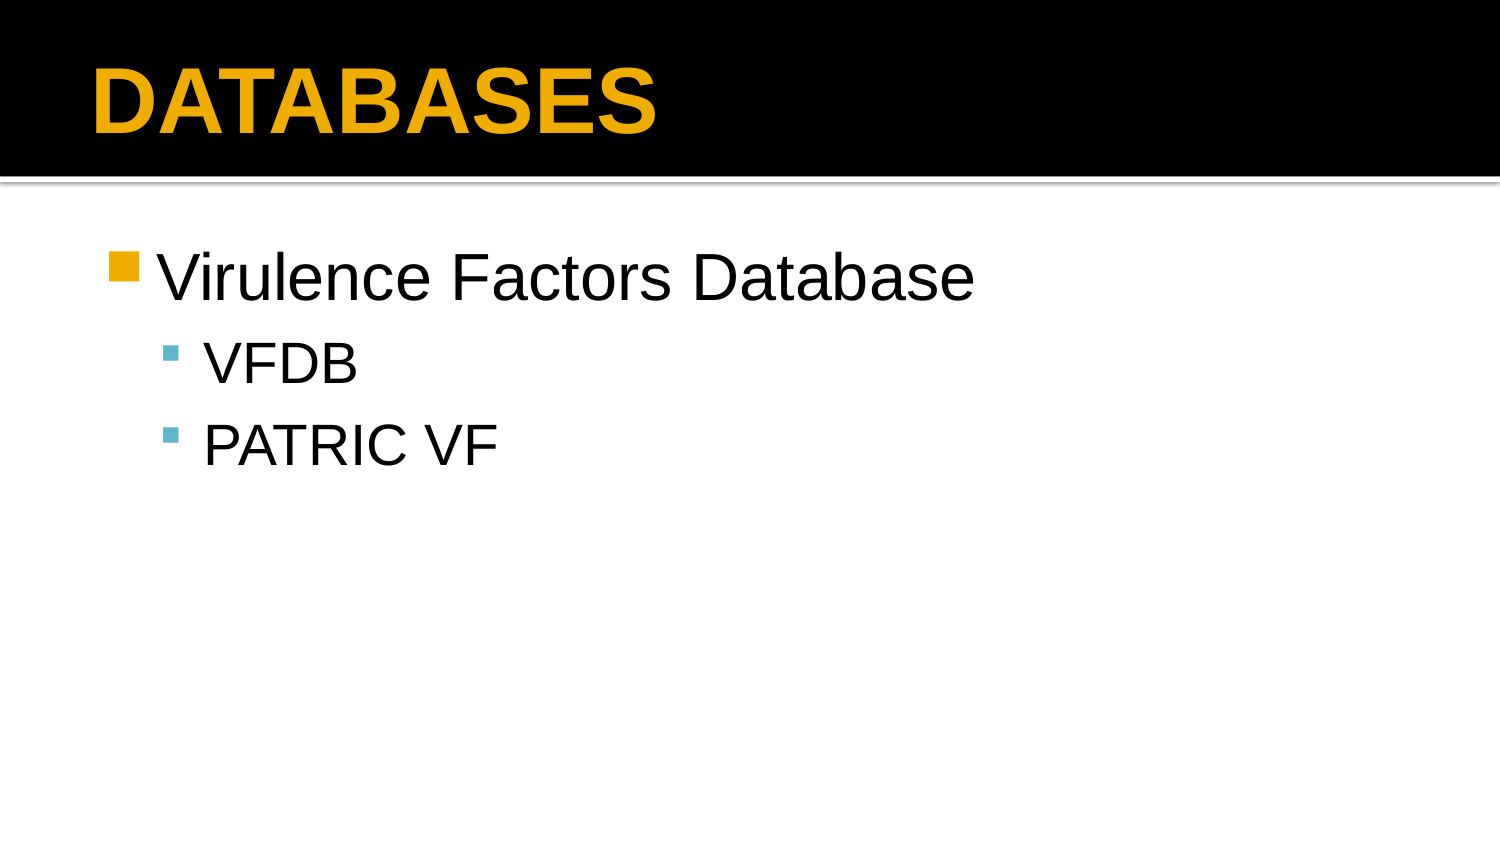

# DATABASES
Virulence Factors Database
VFDB
PATRIC VF